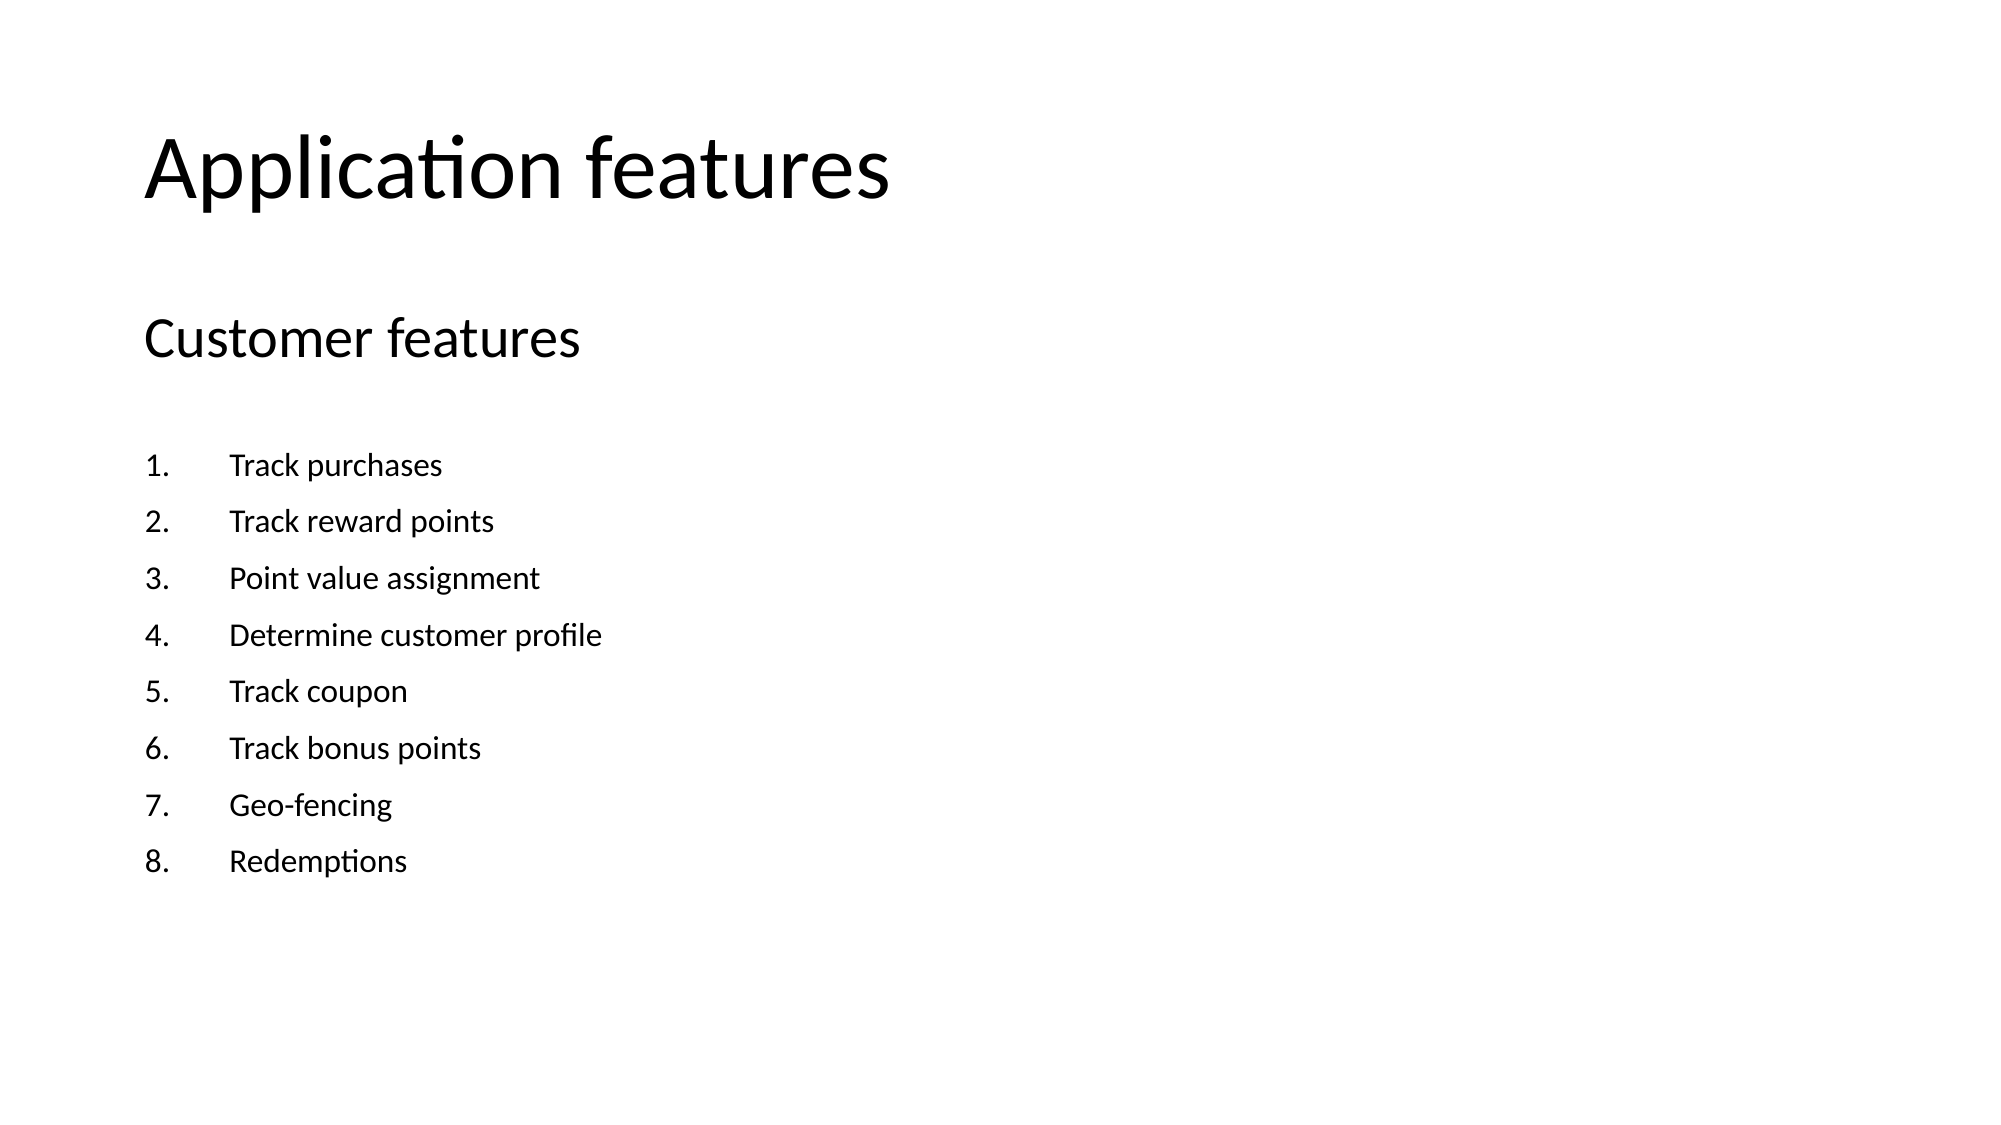

# Application features
Customer features

Track purchases
Track reward points
Point value assignment
Determine customer profile
Track coupon
Track bonus points
Geo-fencing
Redemptions